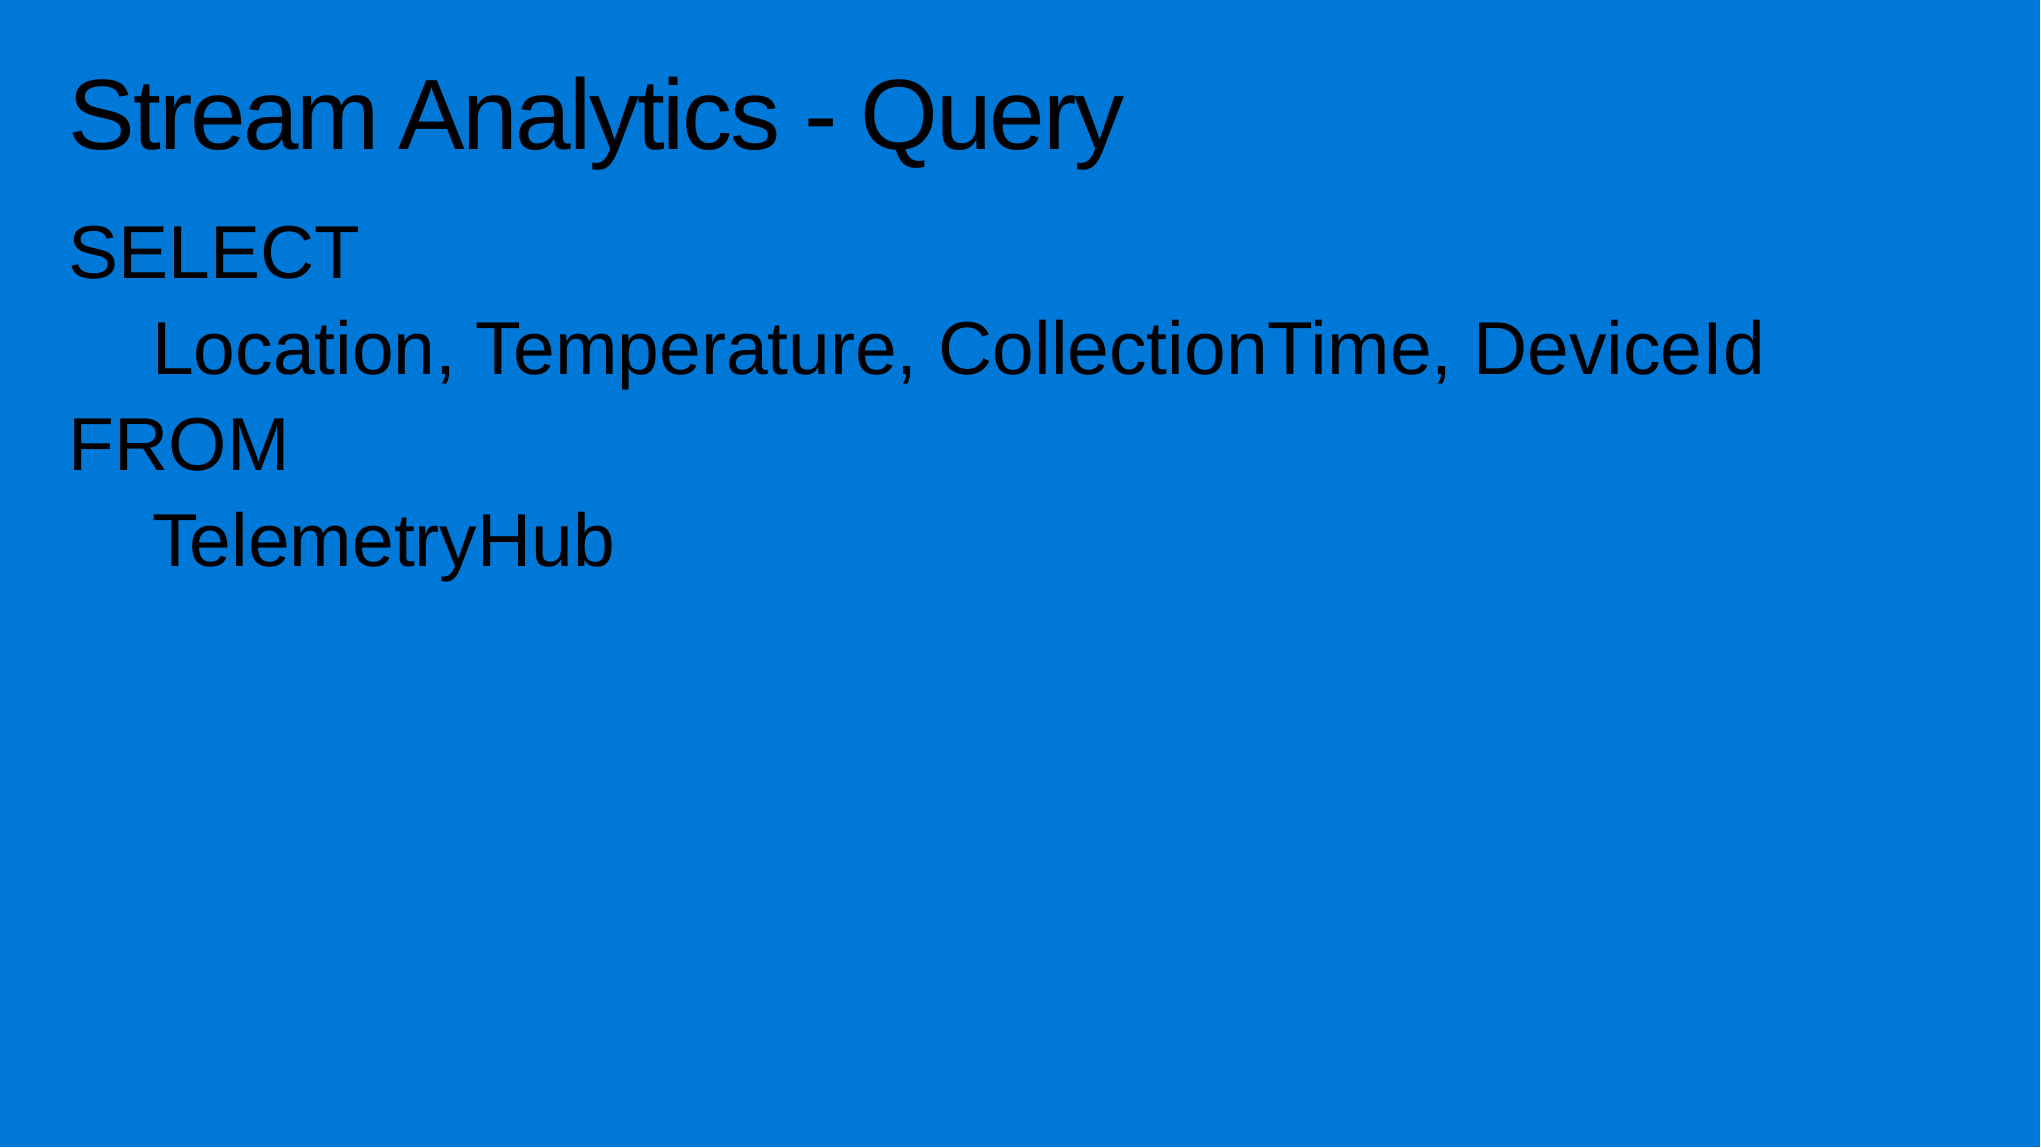

# Stream Analytics - Query
SELECT
    Location, Temperature, CollectionTime, DeviceId
FROM
    TelemetryHub